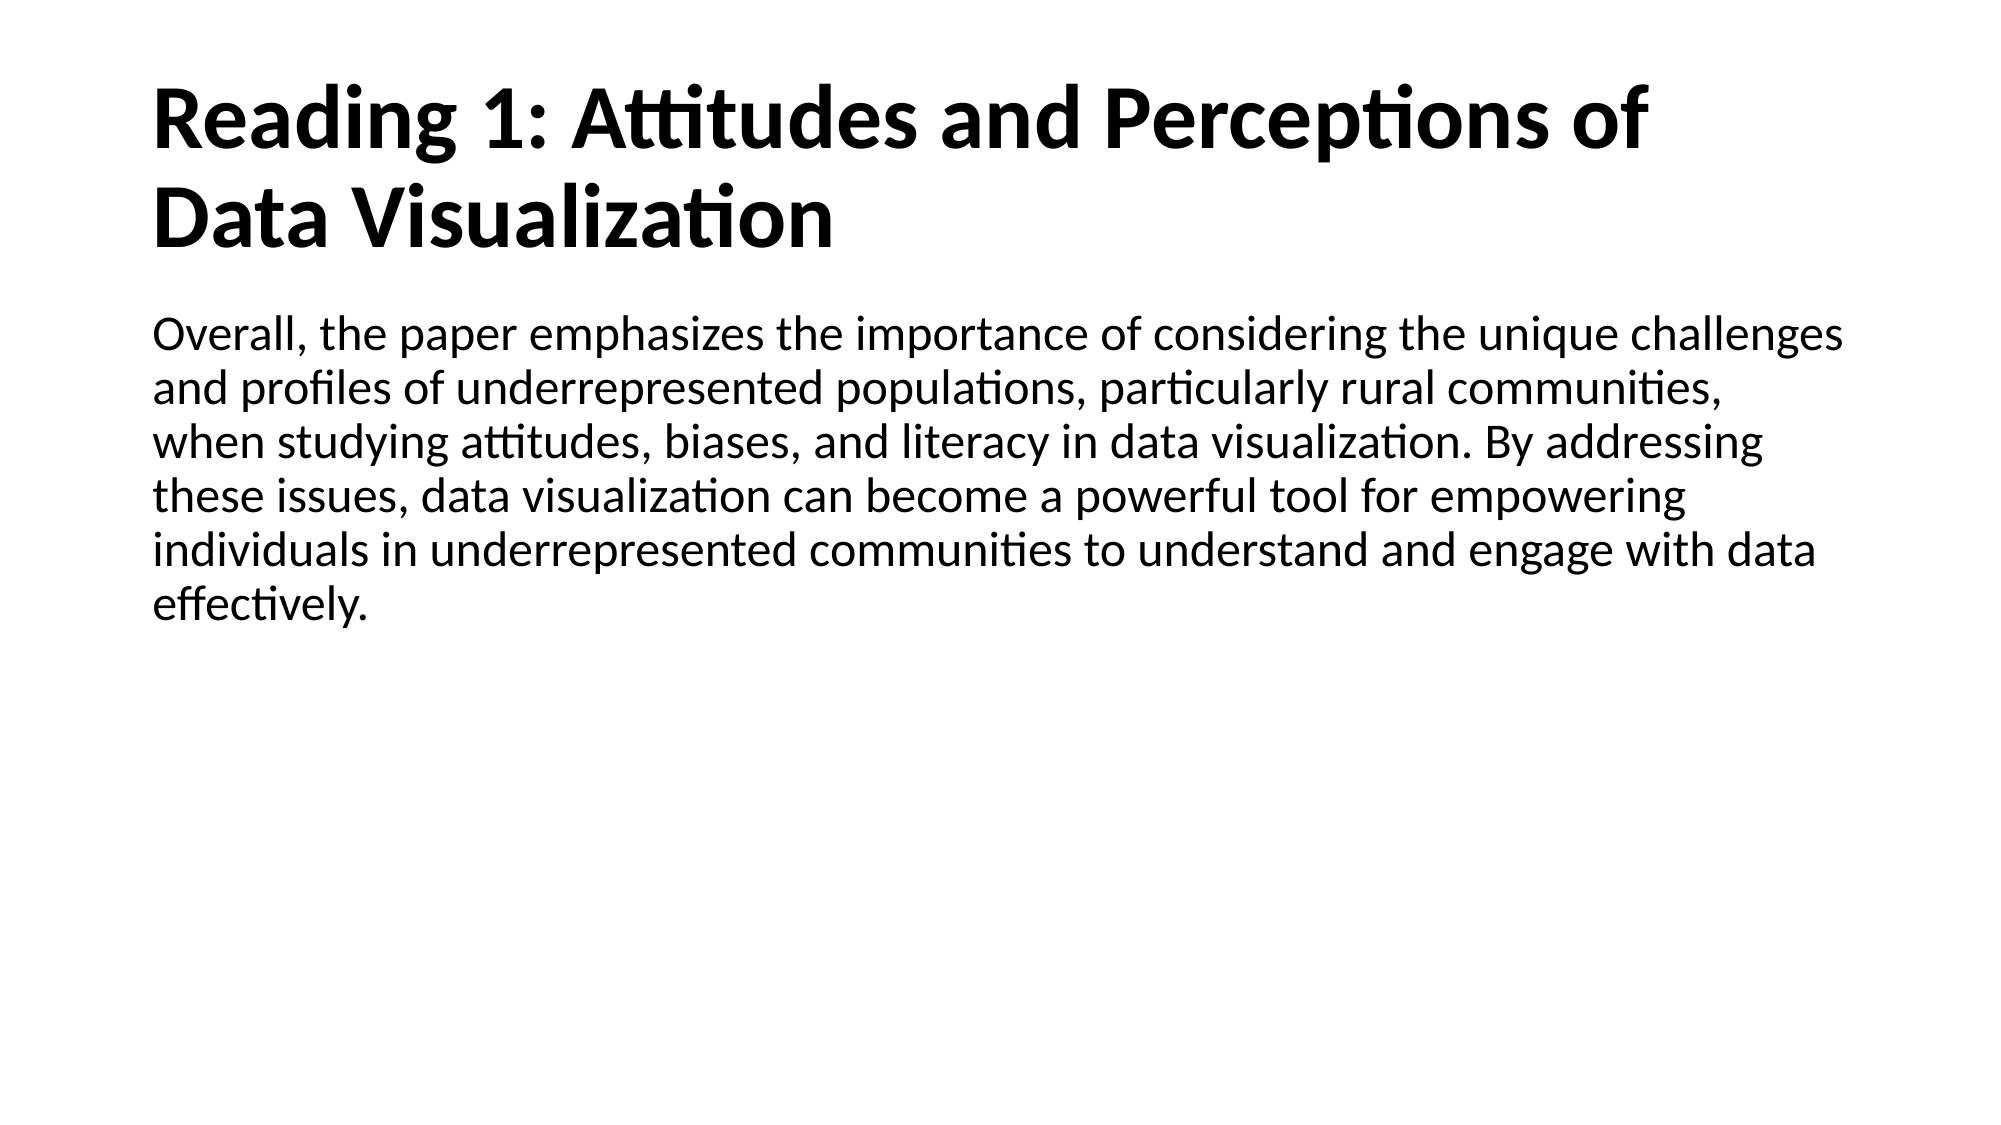

# Reading 1: Attitudes and Perceptions of Data Visualization
Overall, the paper emphasizes the importance of considering the unique challenges and profiles of underrepresented populations, particularly rural communities, when studying attitudes, biases, and literacy in data visualization. By addressing these issues, data visualization can become a powerful tool for empowering individuals in underrepresented communities to understand and engage with data effectively.